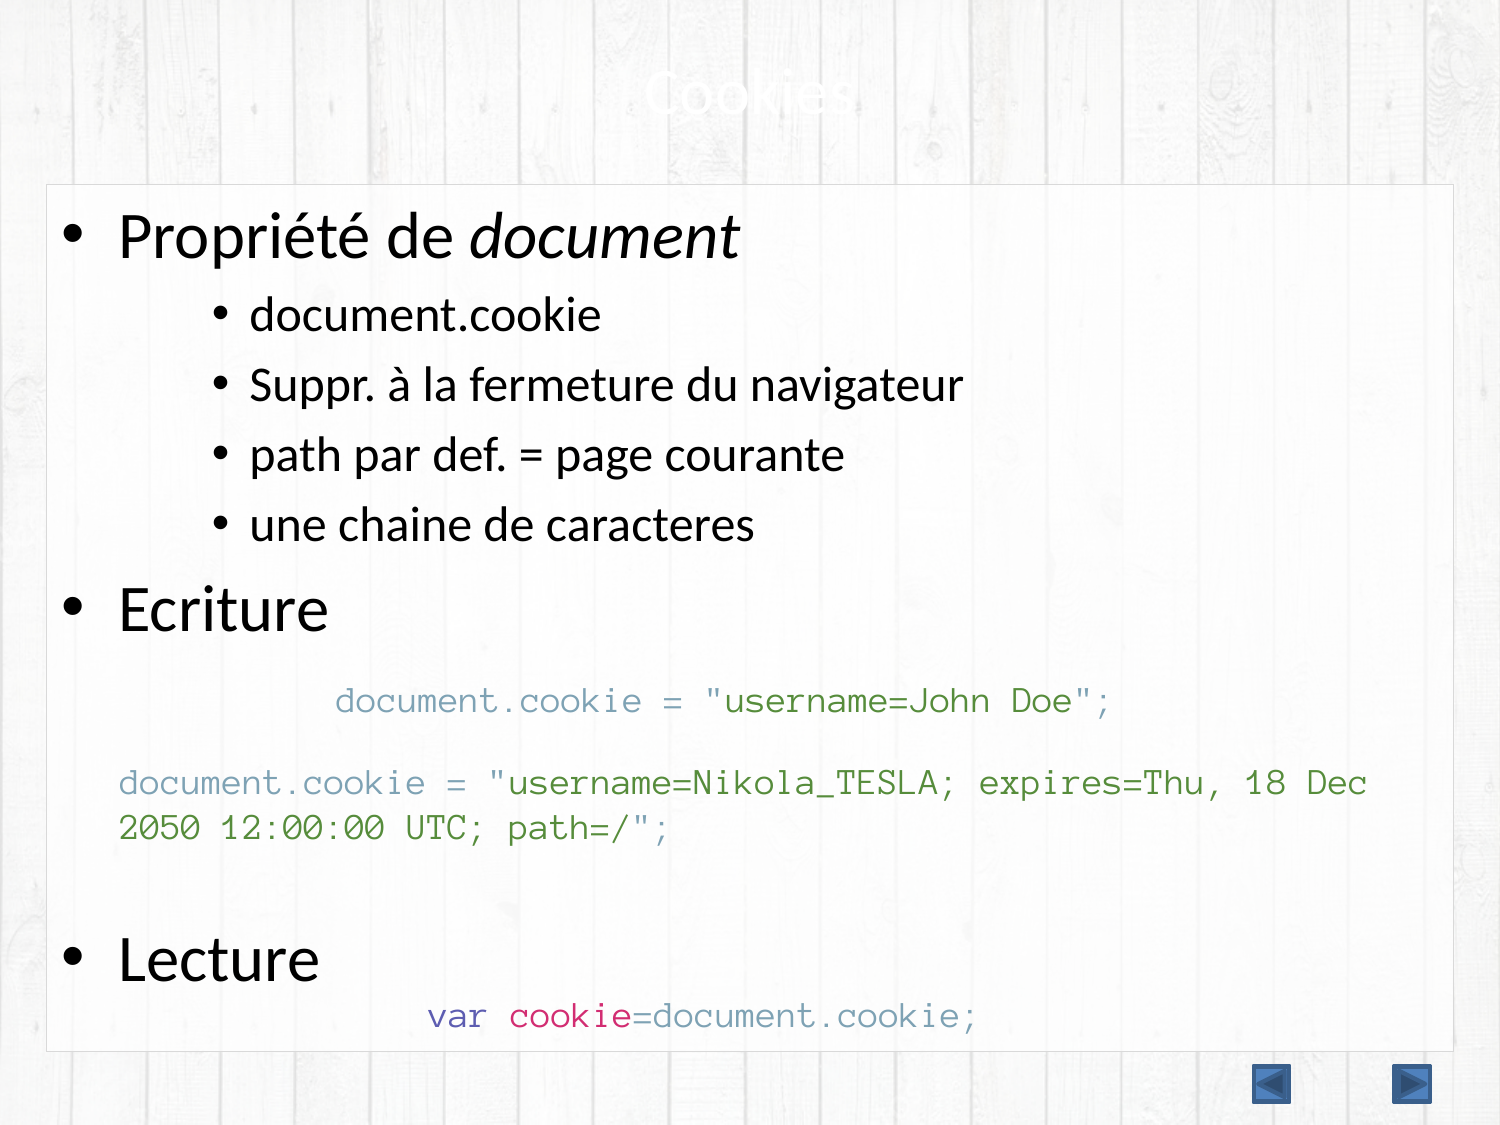

# Cookies
Propriété de document
document.cookie
Suppr. à la fermeture du navigateur
path par def. = page courante
une chaine de caracteres
Ecriture

Lecture
document.cookie = "username=John Doe";
document.cookie = "username=Nikola_TESLA; expires=Thu, 18 Dec 2050 12:00:00 UTC; path=/";
var cookie=document.cookie;